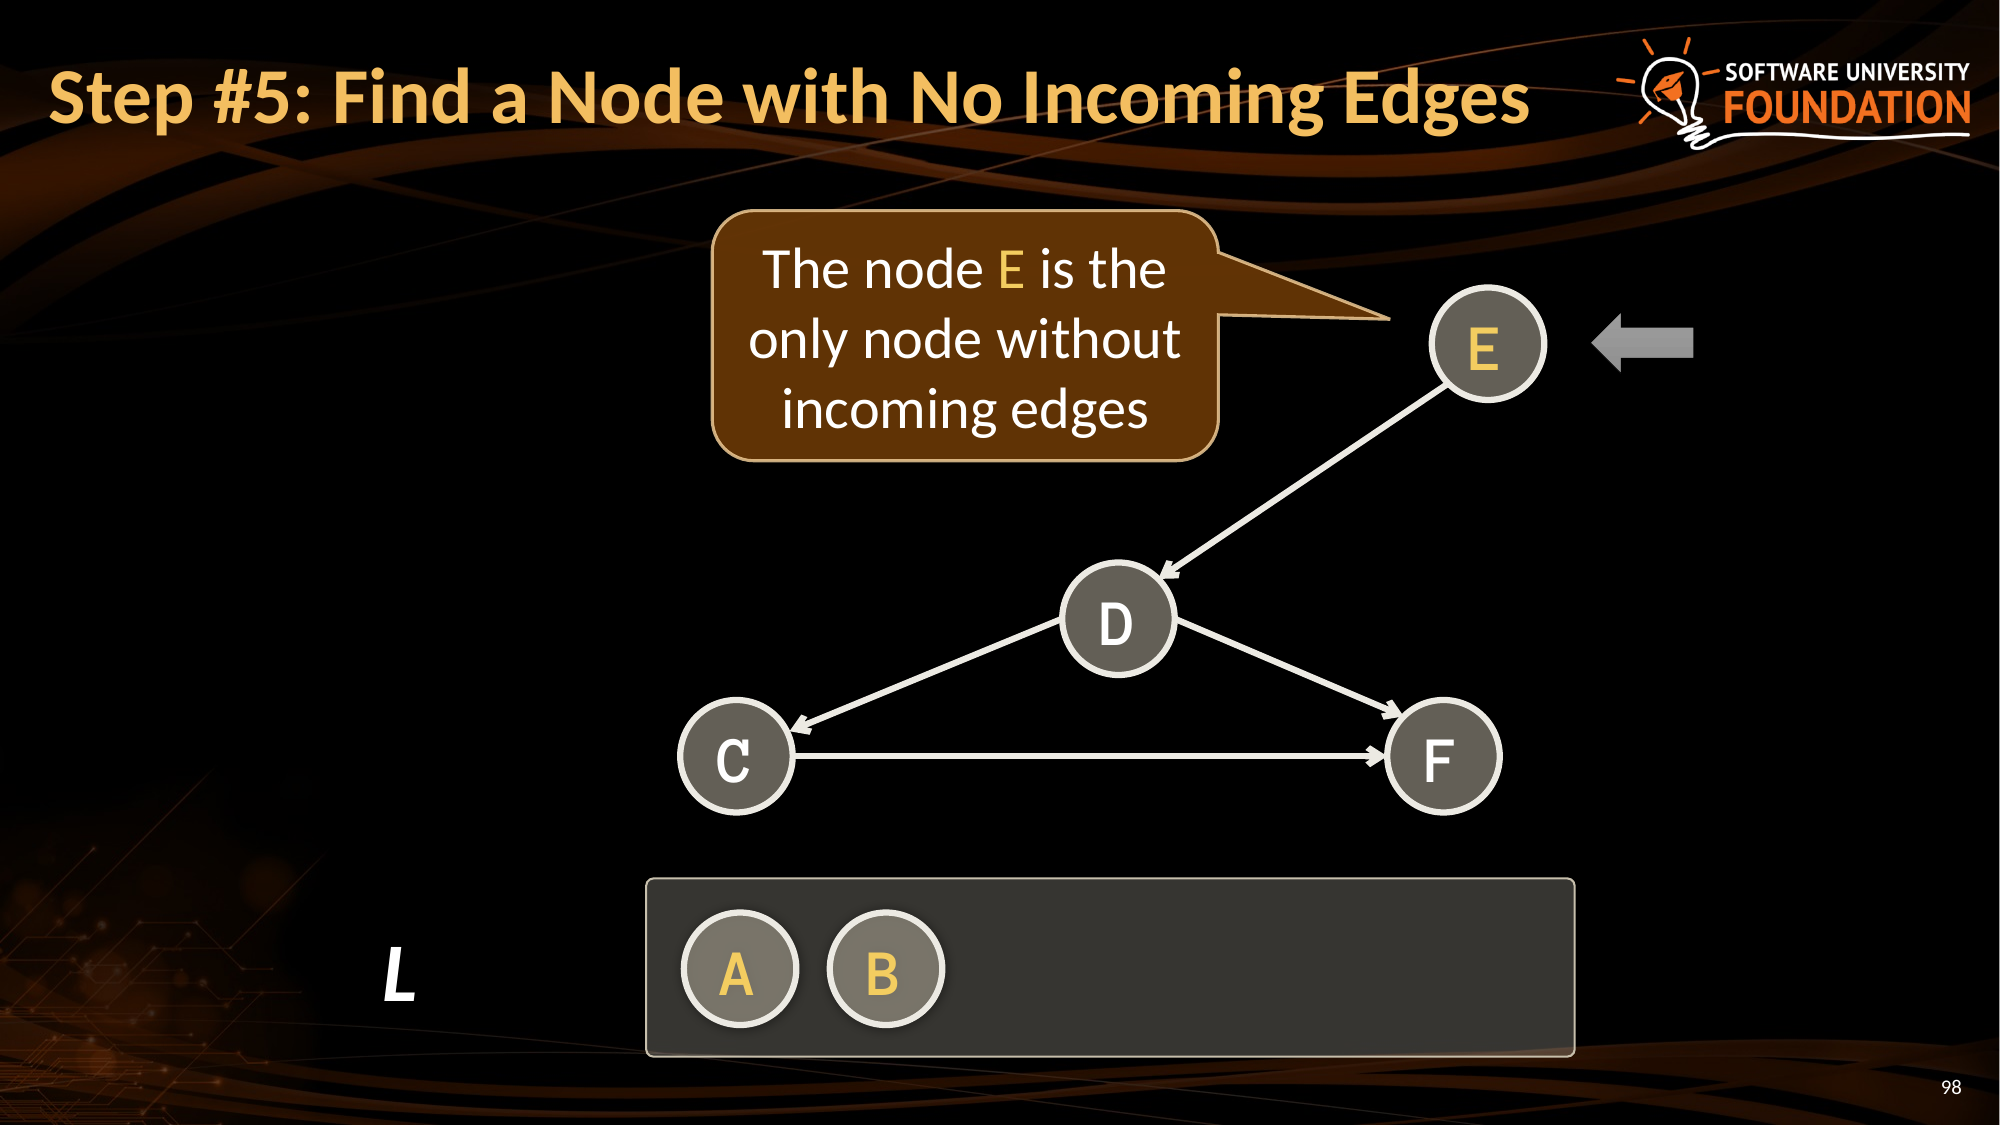

# Step #5: Find a Node with No Incoming Edges

The node E is the only node without incoming edges
E
D
C
F

L
A
B
98